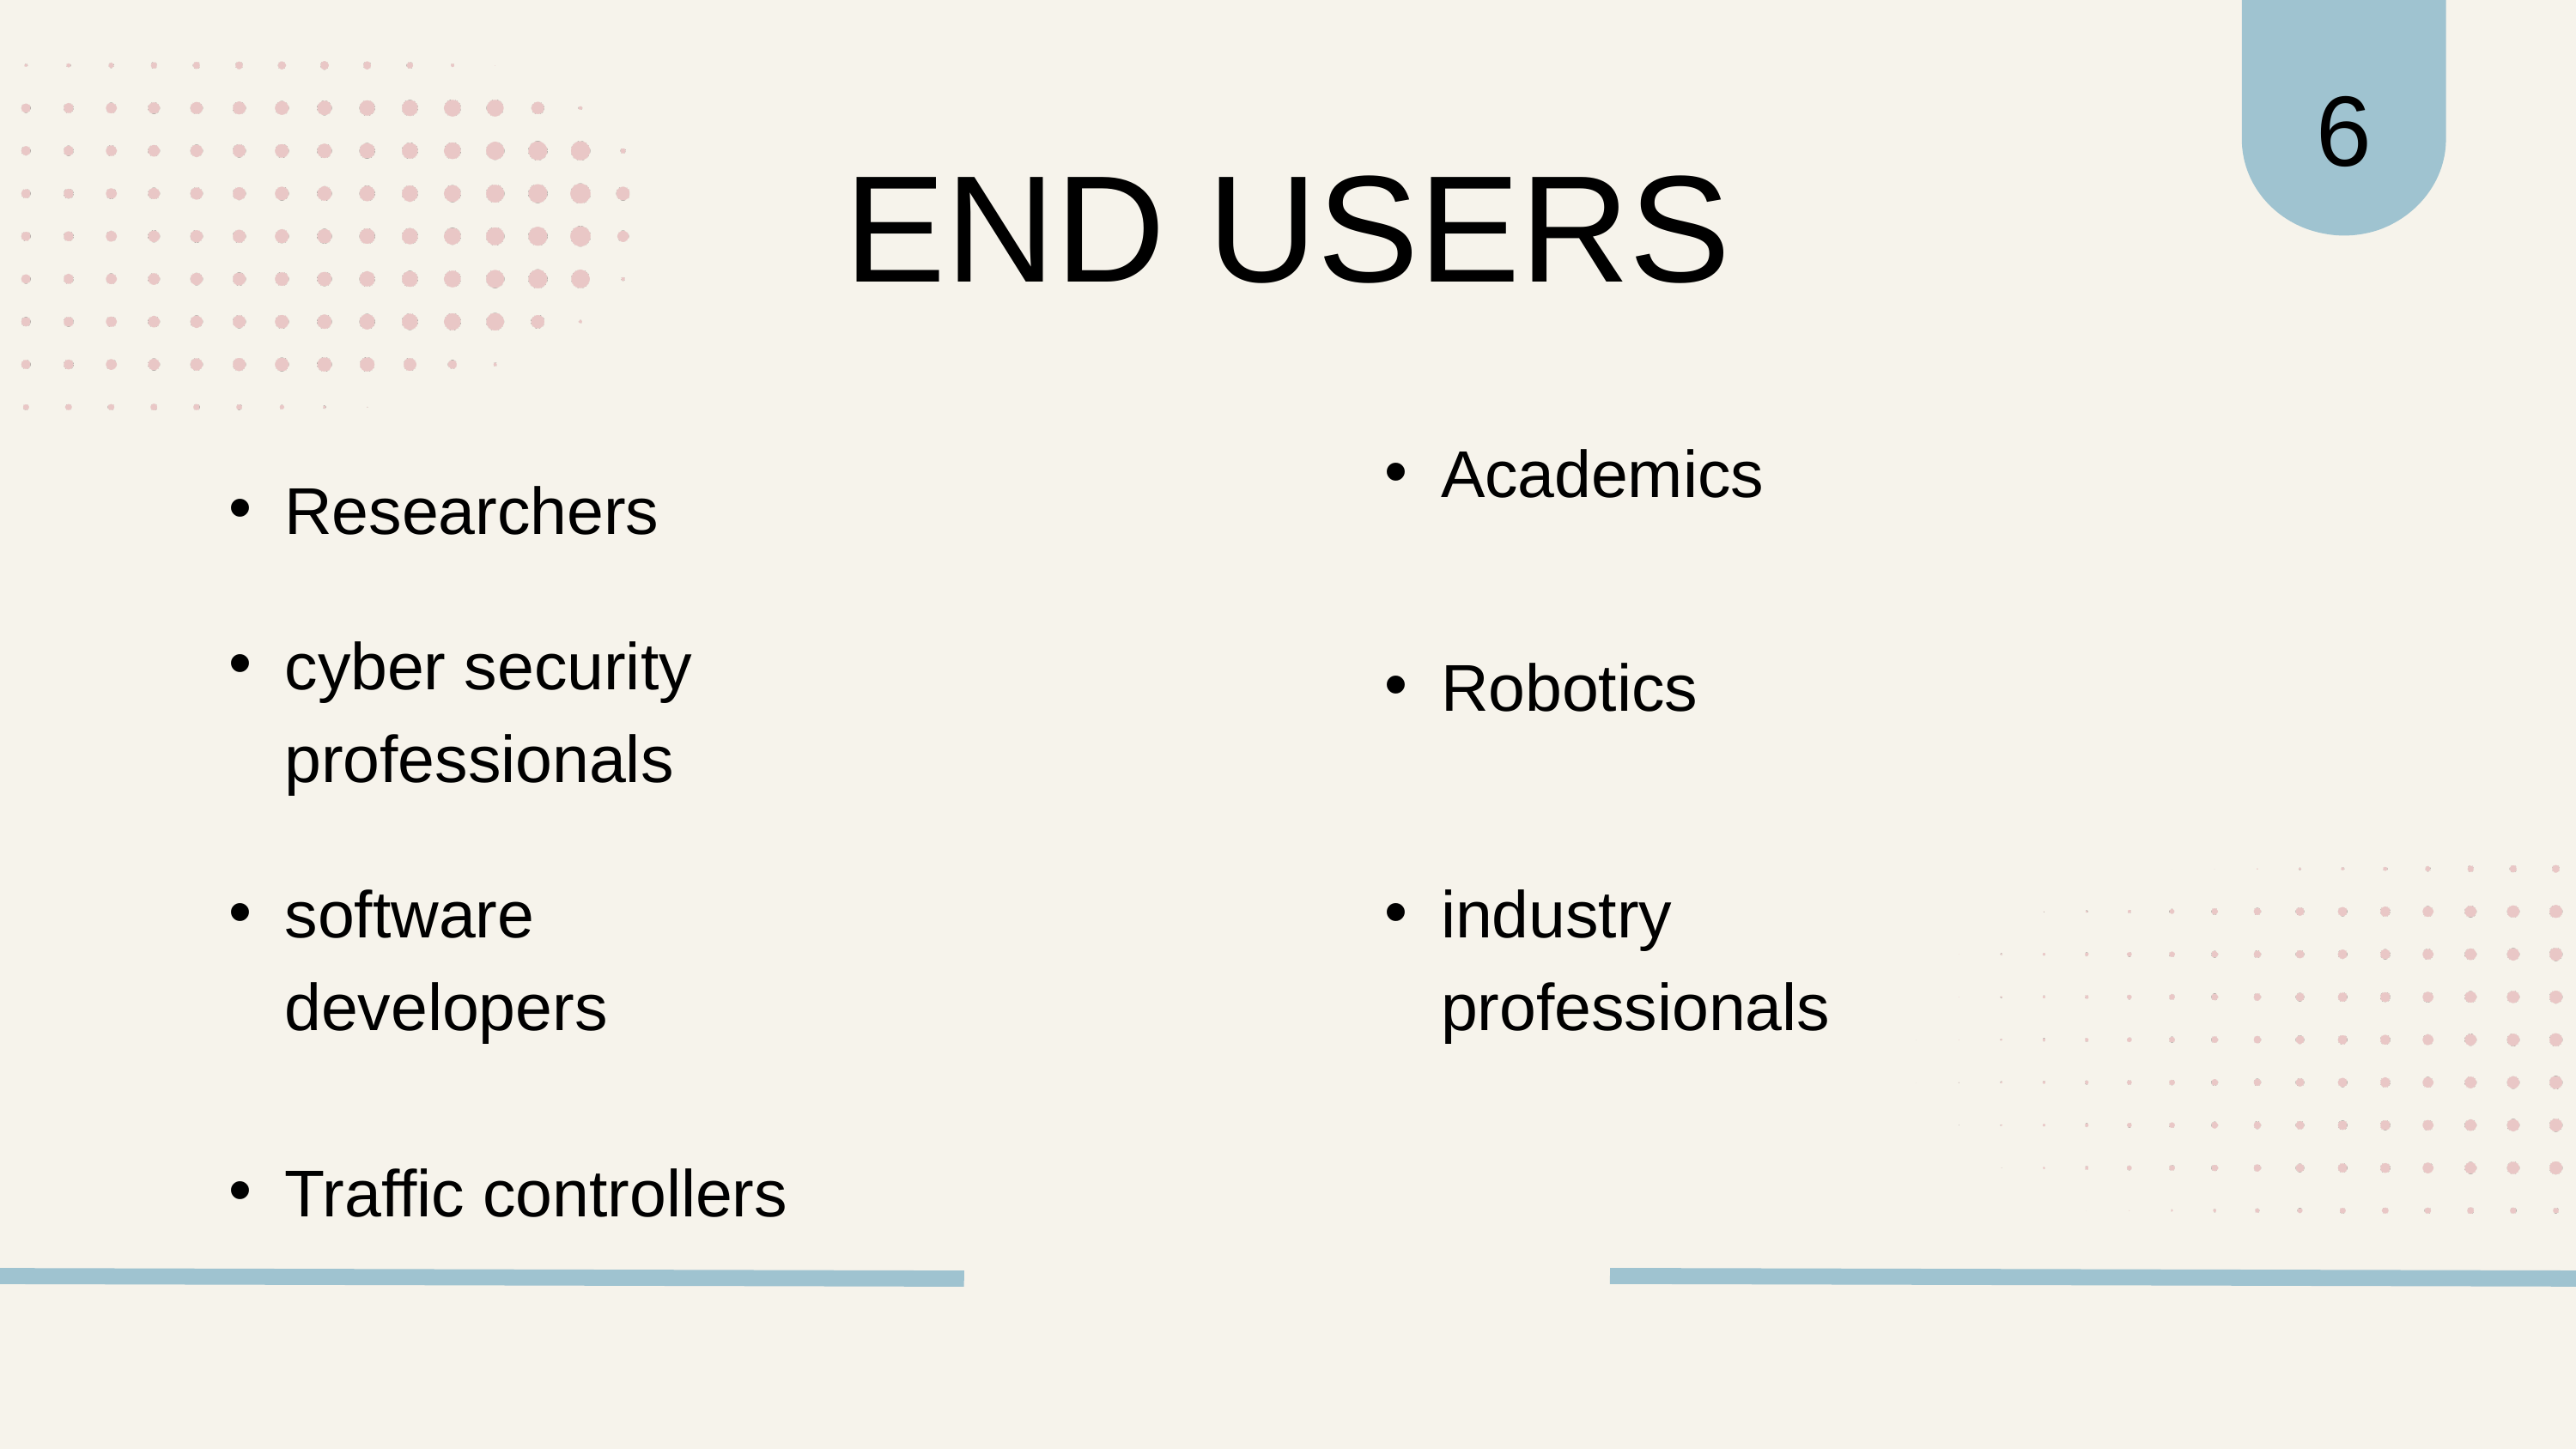

6

END USERS
Academics
Researchers
cyber security professionals
Robotics
software developers
industry professionals

Traffic controllers